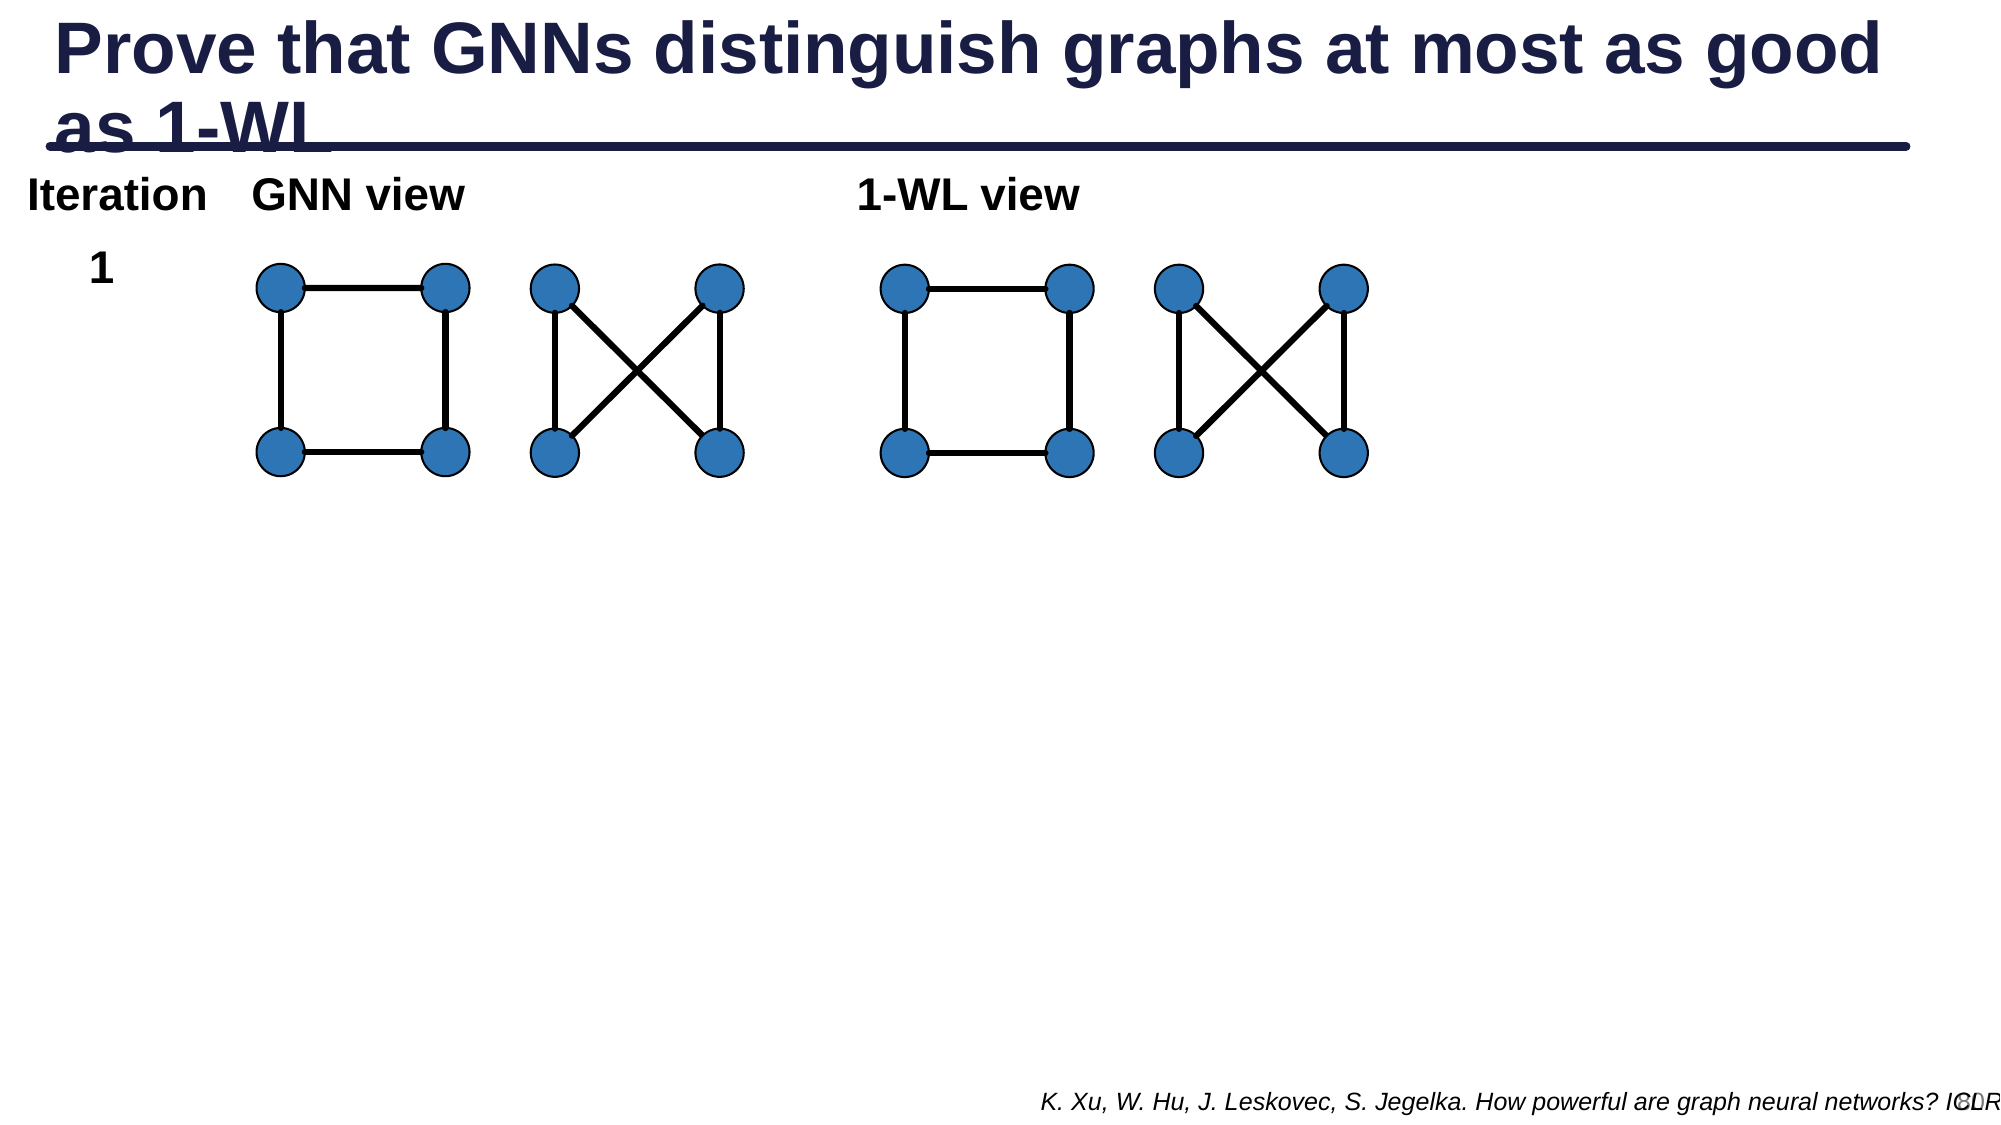

# Prove that GNNs distinguish graphs at most as good as 1-WL
1-WL view
Iteration
GNN view
1

80
K. Xu, W. Hu, J. Leskovec, S. Jegelka. How powerful are graph neural networks? ICLR 2019